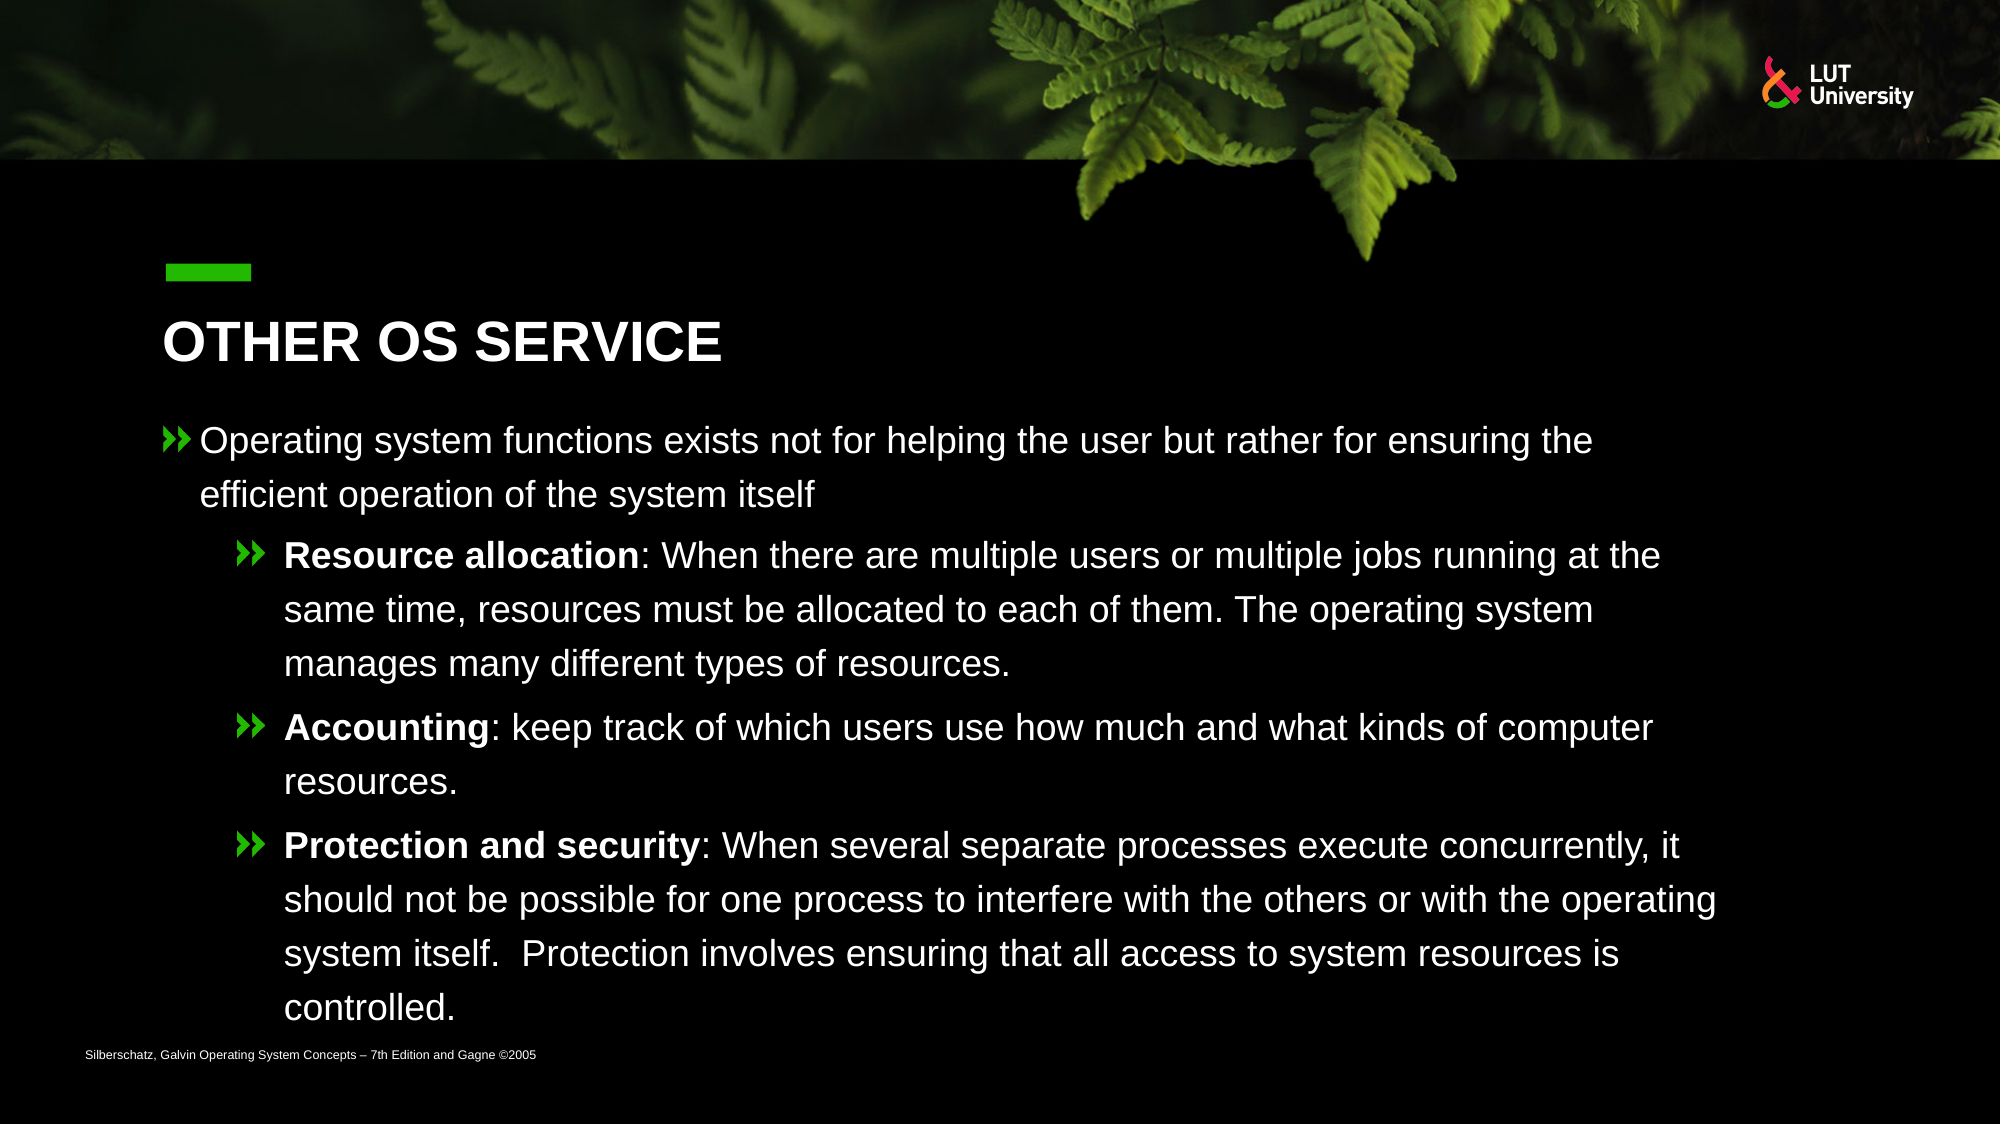

# OTHER OS SERViCE
Operating system functions exists not for helping the user but rather for ensuring the efficient operation of the system itself
Resource allocation: When there are multiple users or multiple jobs running at the same time, resources must be allocated to each of them. The operating system manages many different types of resources.
Accounting: keep track of which users use how much and what kinds of computer resources.
Protection and security: When several separate processes execute concurrently, it should not be possible for one process to interfere with the others or with the operating system itself.  Protection involves ensuring that all access to system resources is controlled.
Silberschatz, Galvin Operating System Concepts – 7th Edition and Gagne ©2005